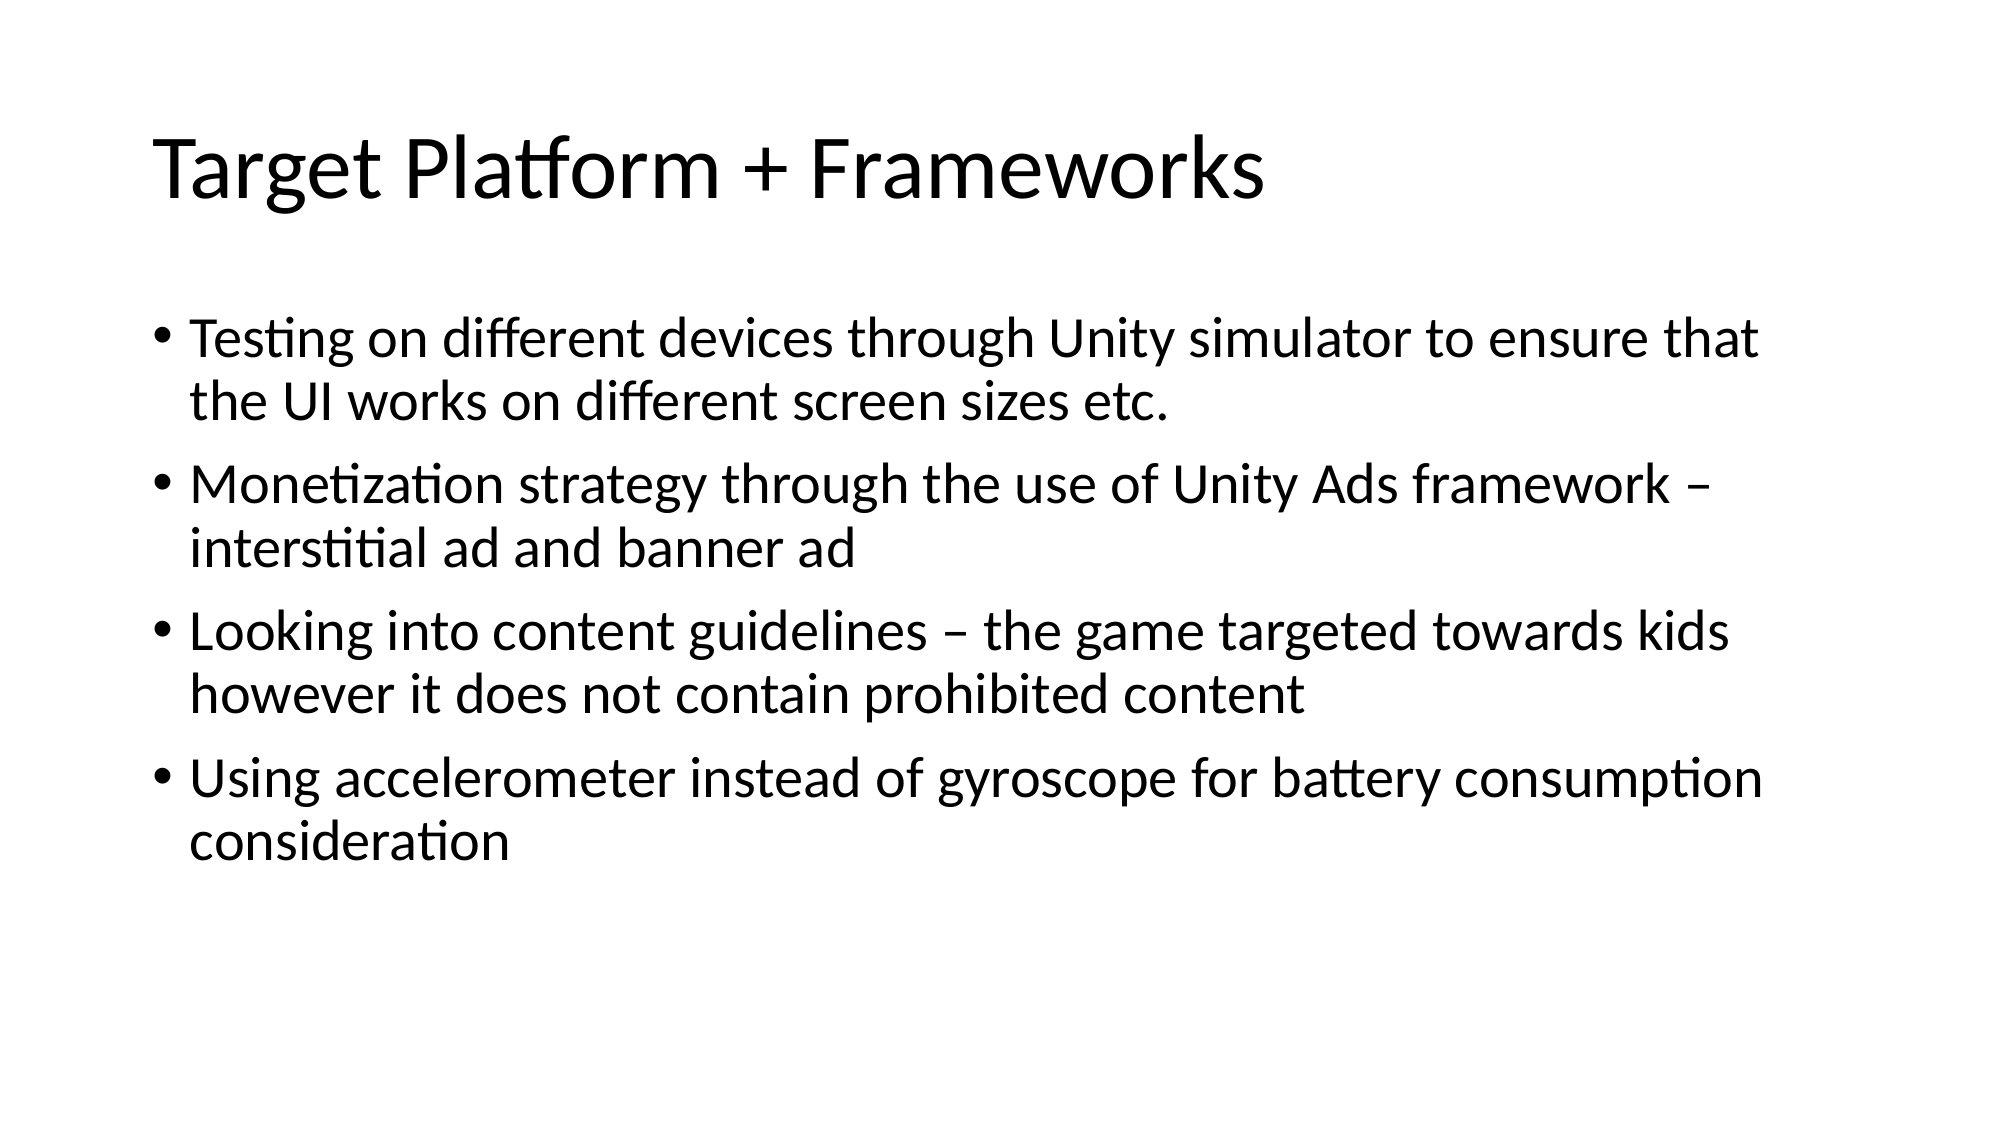

# Target Platform + Frameworks
Testing on different devices through Unity simulator to ensure that the UI works on different screen sizes etc.
Monetization strategy through the use of Unity Ads framework – interstitial ad and banner ad
Looking into content guidelines – the game targeted towards kids however it does not contain prohibited content
Using accelerometer instead of gyroscope for battery consumption consideration